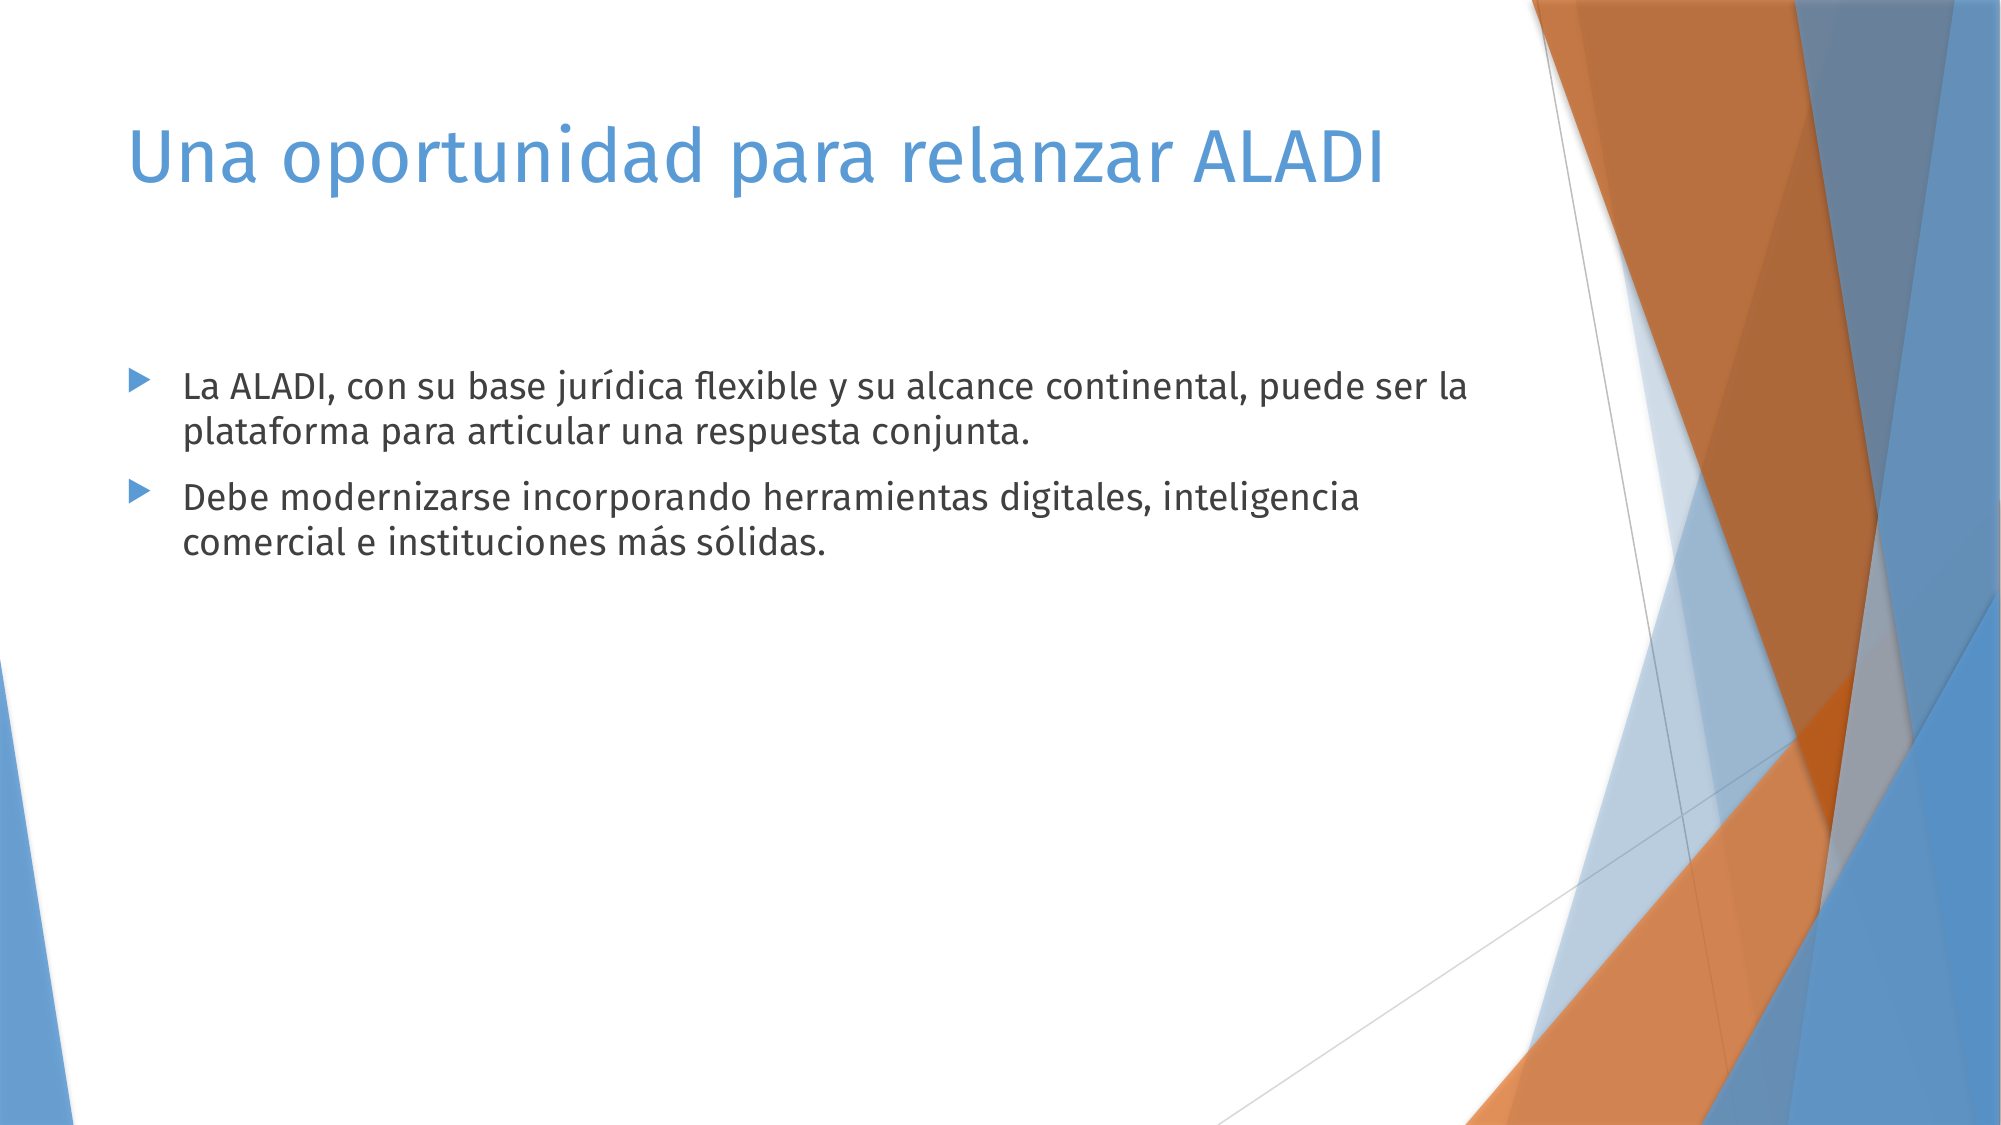

# Una oportunidad para relanzar ALADI
La ALADI, con su base jurídica flexible y su alcance continental, puede ser la plataforma para articular una respuesta conjunta.
Debe modernizarse incorporando herramientas digitales, inteligencia comercial e instituciones más sólidas.